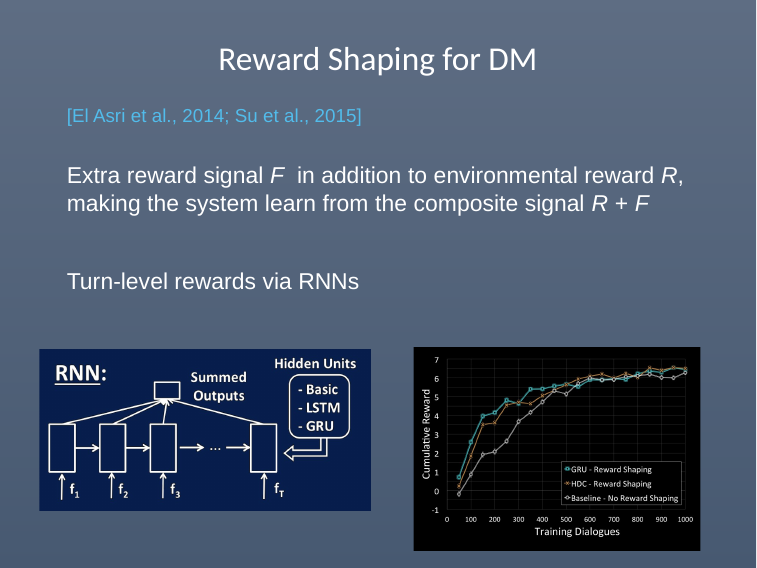

# Reward Shaping for DM
[El Asri et al., 2014; Su et al., 2015]

Extra reward signal F  in addition to environmental reward R, making the system learn from the composite signal R + F

Turn-level rewards via RNNs

77